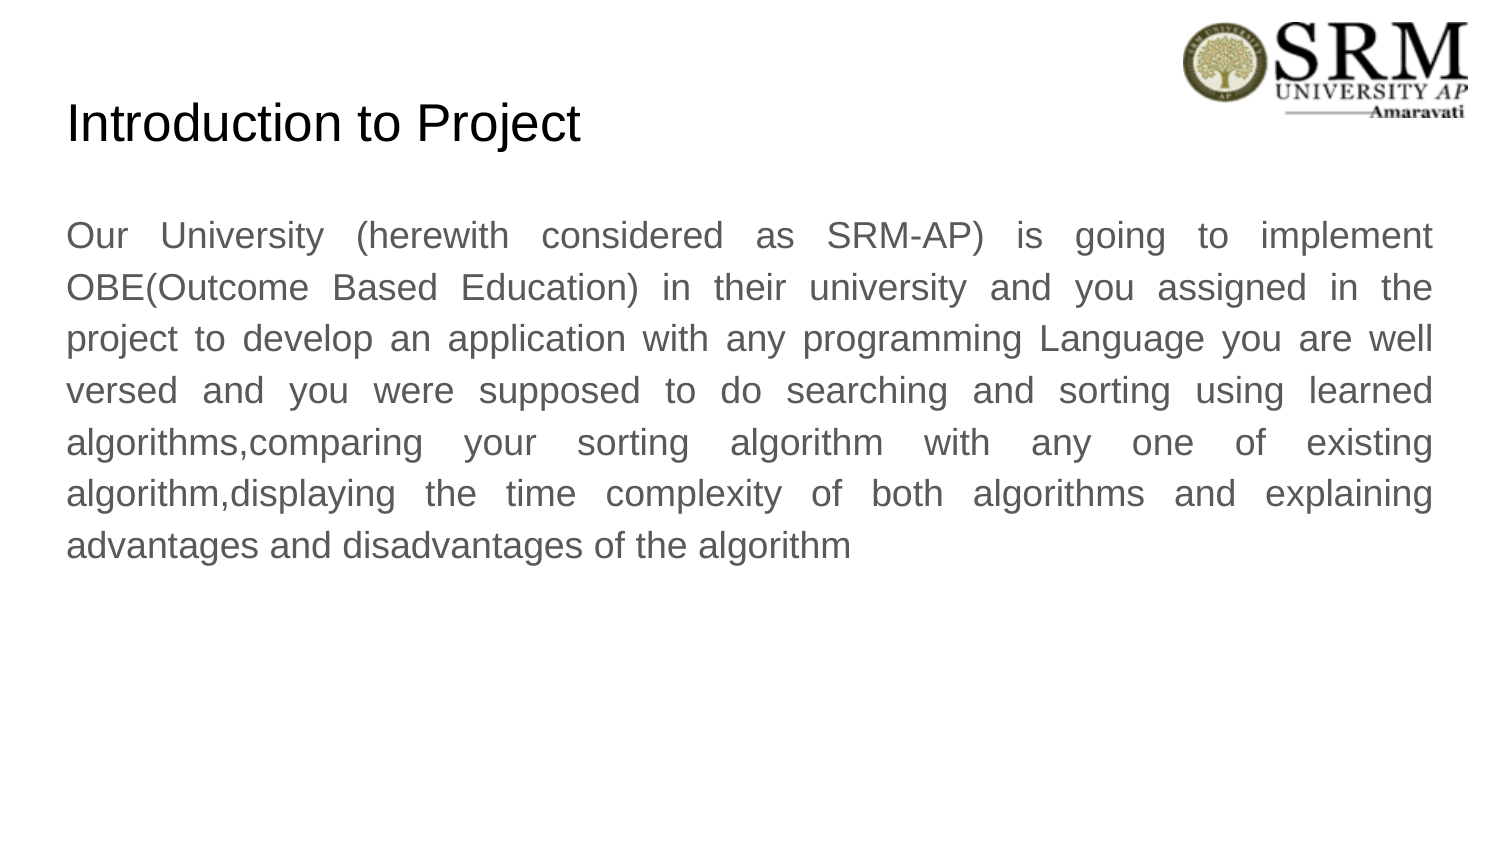

# Introduction to Project
Our University (herewith considered as SRM-AP) is going to implement OBE(Outcome Based Education) in their university and you assigned in the project to develop an application with any programming Language you are well versed and you were supposed to do searching and sorting using learned algorithms,comparing your sorting algorithm with any one of existing algorithm,displaying the time complexity of both algorithms and explaining advantages and disadvantages of the algorithm